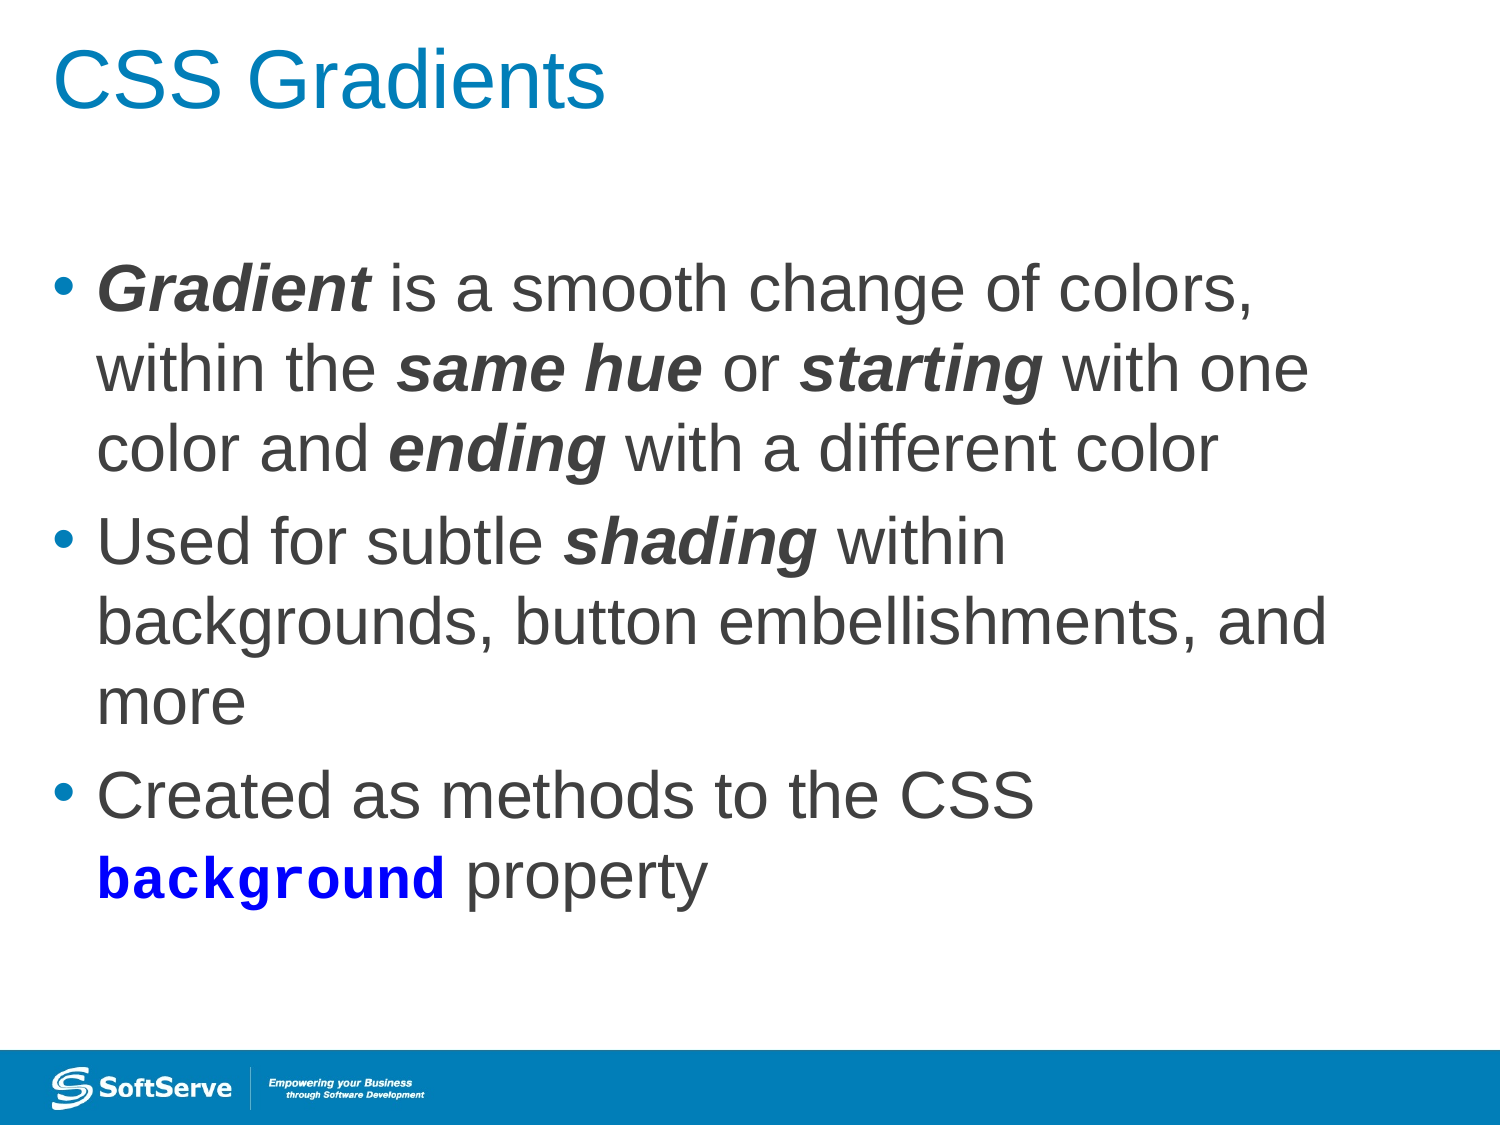

# CSS Gradients
Gradient is a smooth change of colors, within the same hue or starting with one color and ending with a different color
Used for subtle shading within backgrounds, button embellishments, and more
Created as methods to the CSS background property